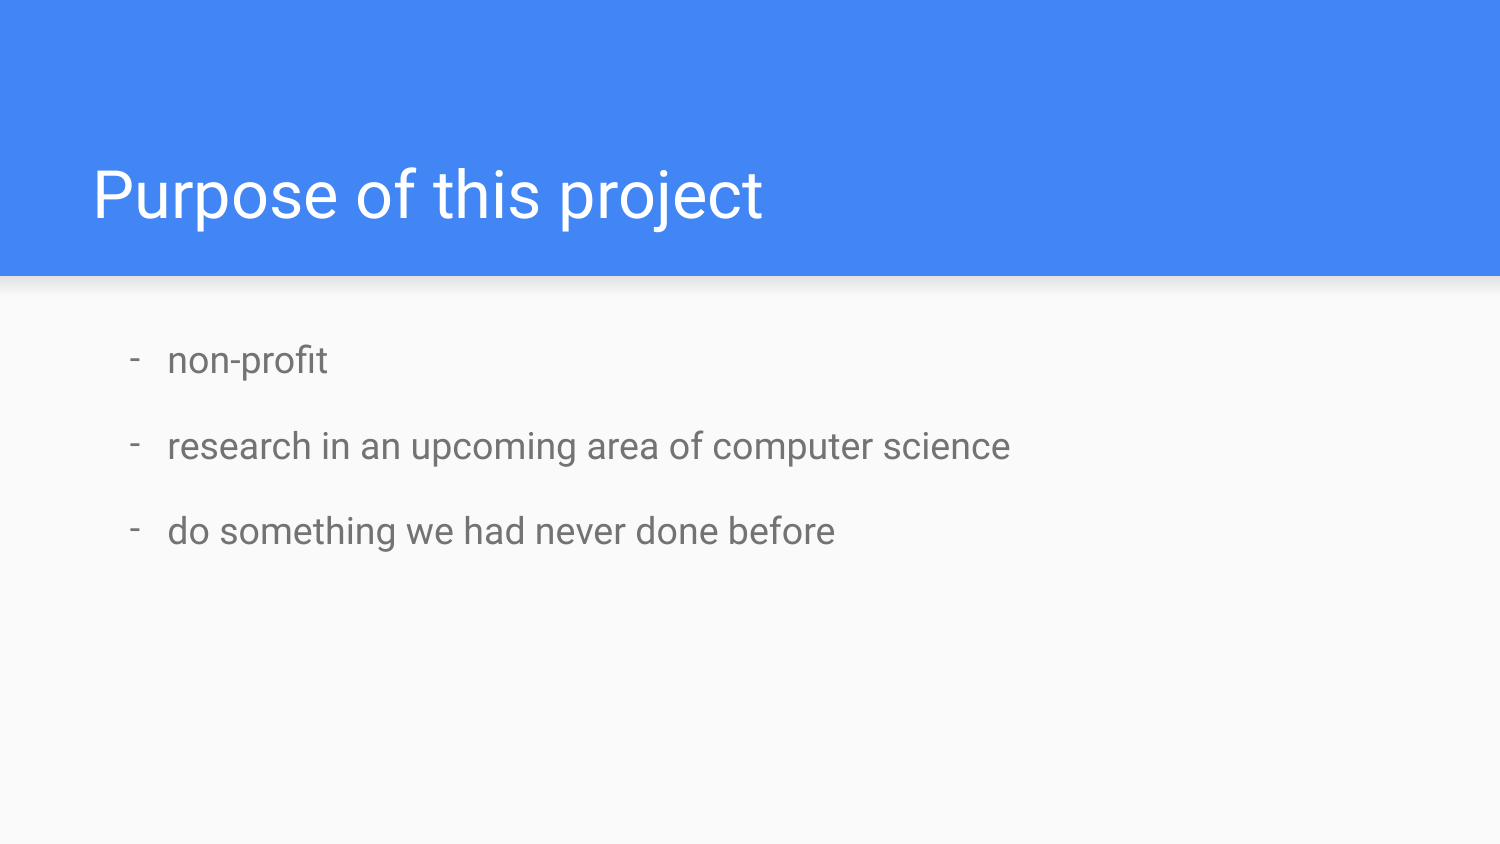

# Purpose of this project
non-profit
research in an upcoming area of computer science
do something we had never done before